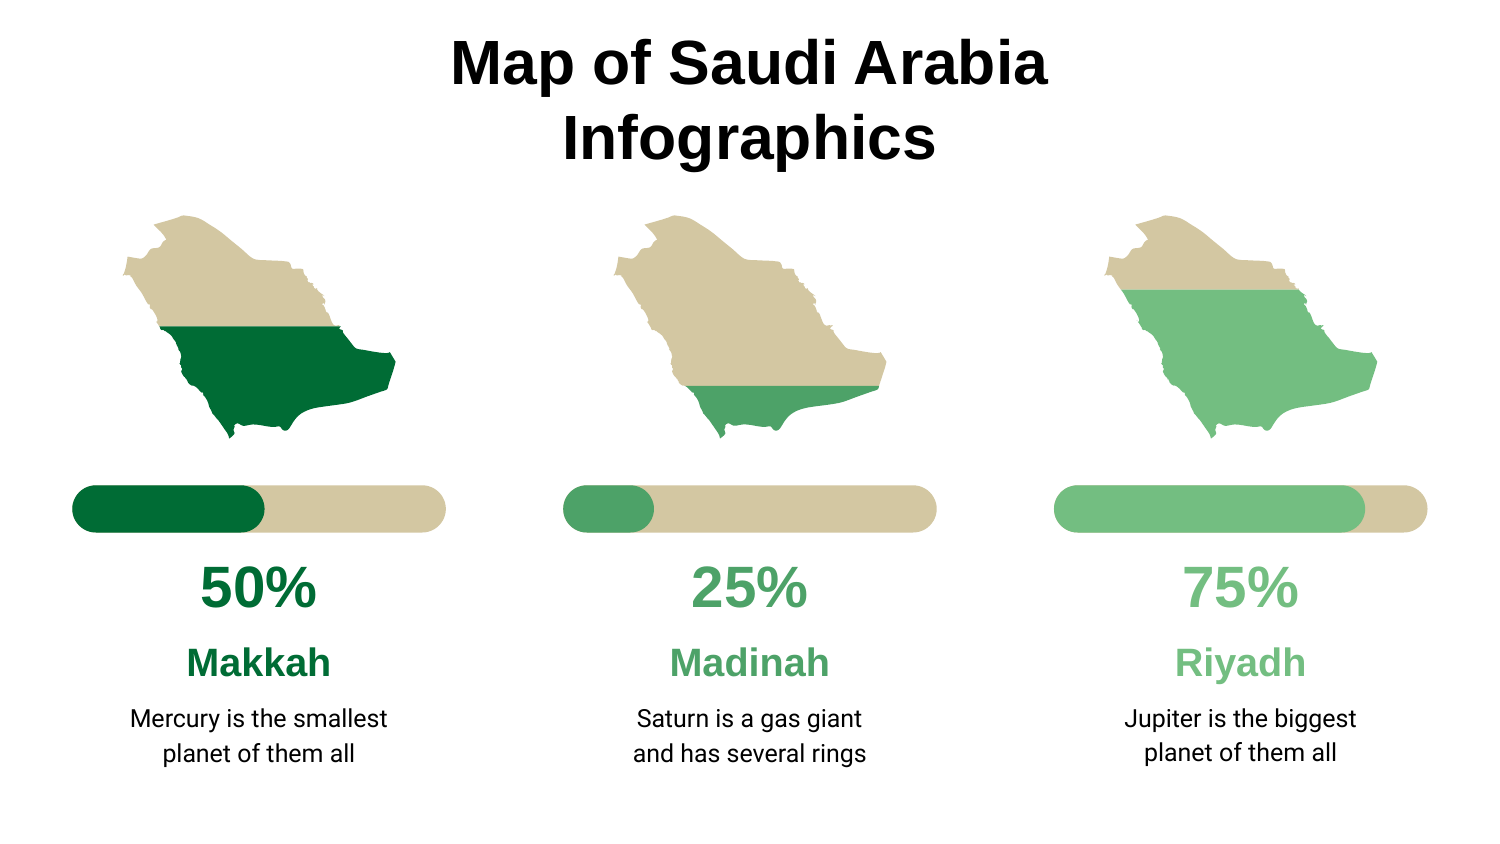

# Map of Saudi Arabia Infographics

75%
50%
25%
Riyadh
Makkah
Madinah
Jupiter is the biggest planet of them all
Saturn is a gas giant and has several rings
Mercury is the smallest planet of them all